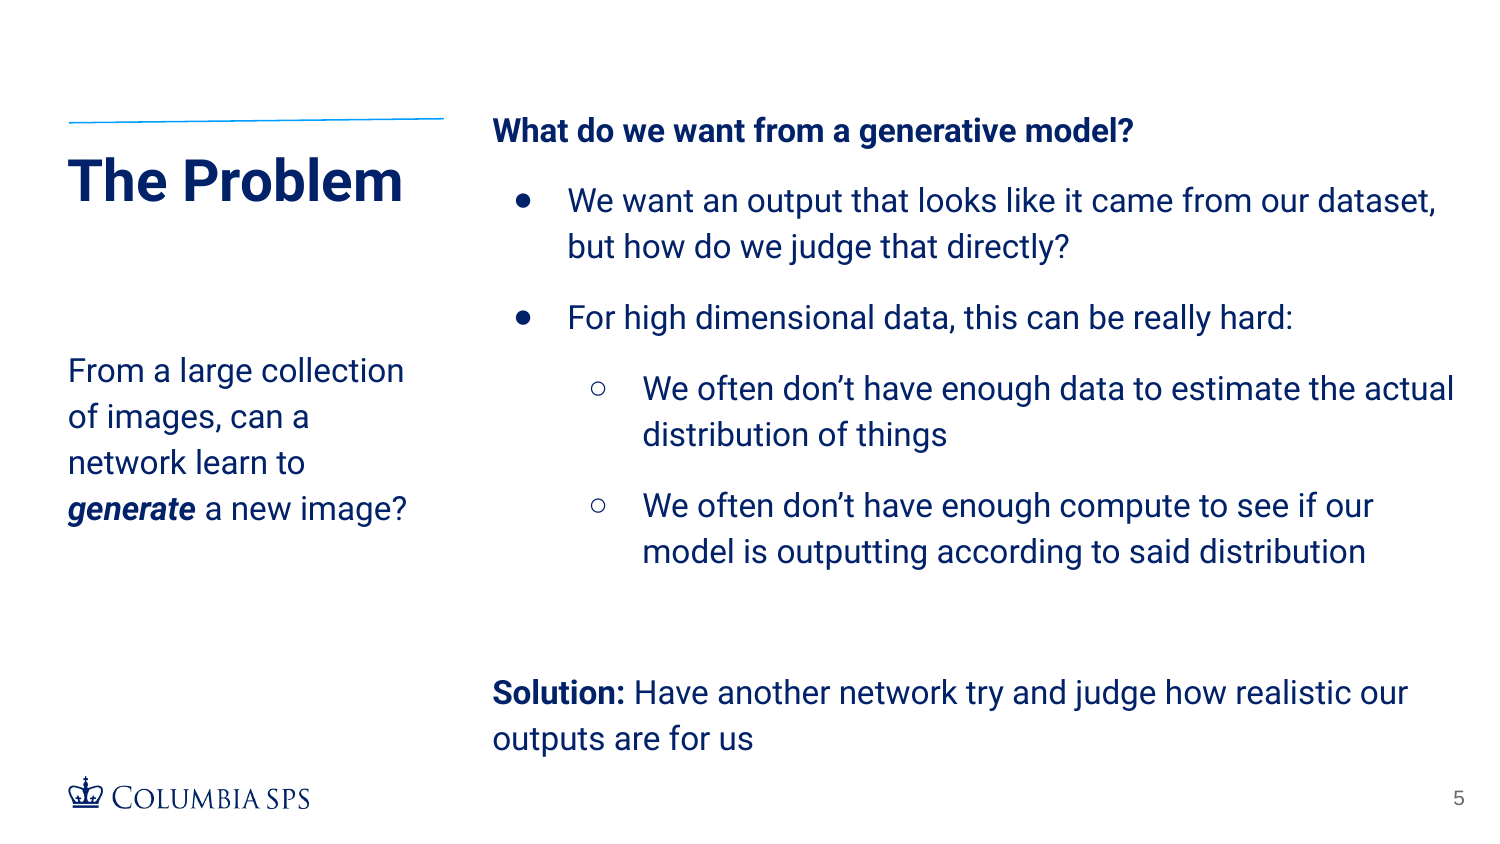

What do we want from a generative model?
We want an output that looks like it came from our dataset, but how do we judge that directly?
For high dimensional data, this can be really hard:
We often don’t have enough data to estimate the actual distribution of things
We often don’t have enough compute to see if our model is outputting according to said distribution

Solution: Have another network try and judge how realistic our outputs are for us
# The Problem

From a large collection of images, can a network learn to generate a new image?

5